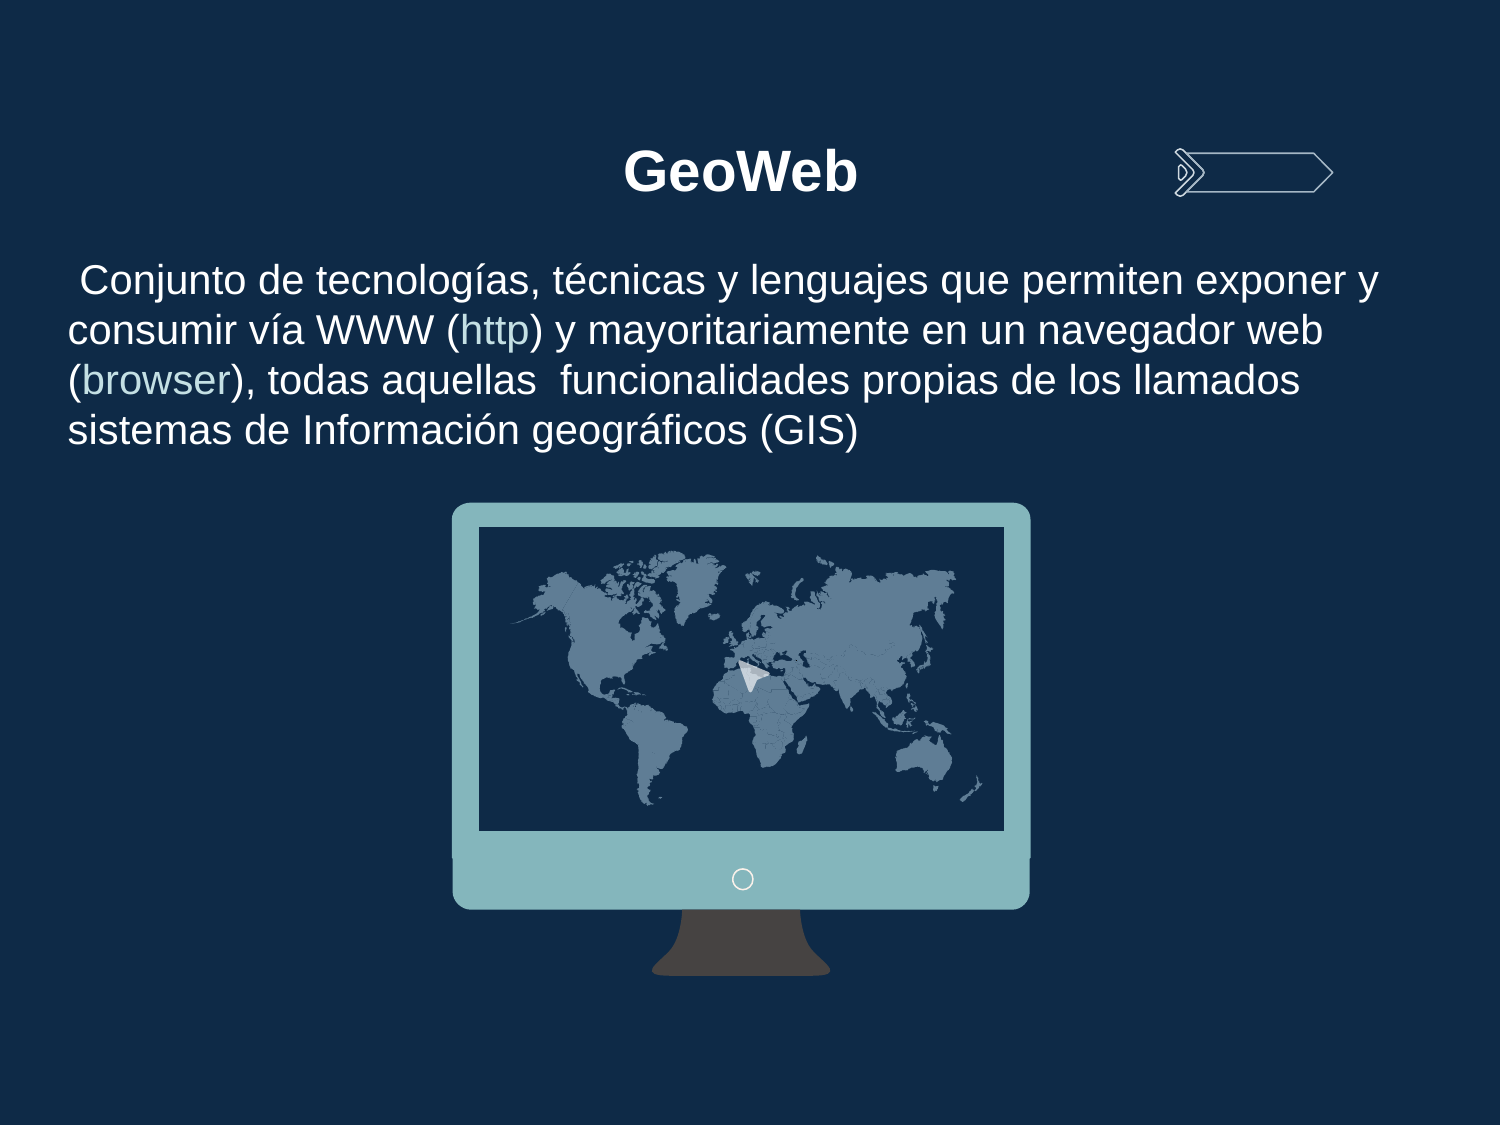

GeoWeb

 Conjunto de tecnologías, técnicas y lenguajes que permiten exponer y consumir vía WWW (http) y mayoritariamente en un navegador web (browser), todas aquellas  funcionalidades propias de los llamados sistemas de Información geográficos (GIS)